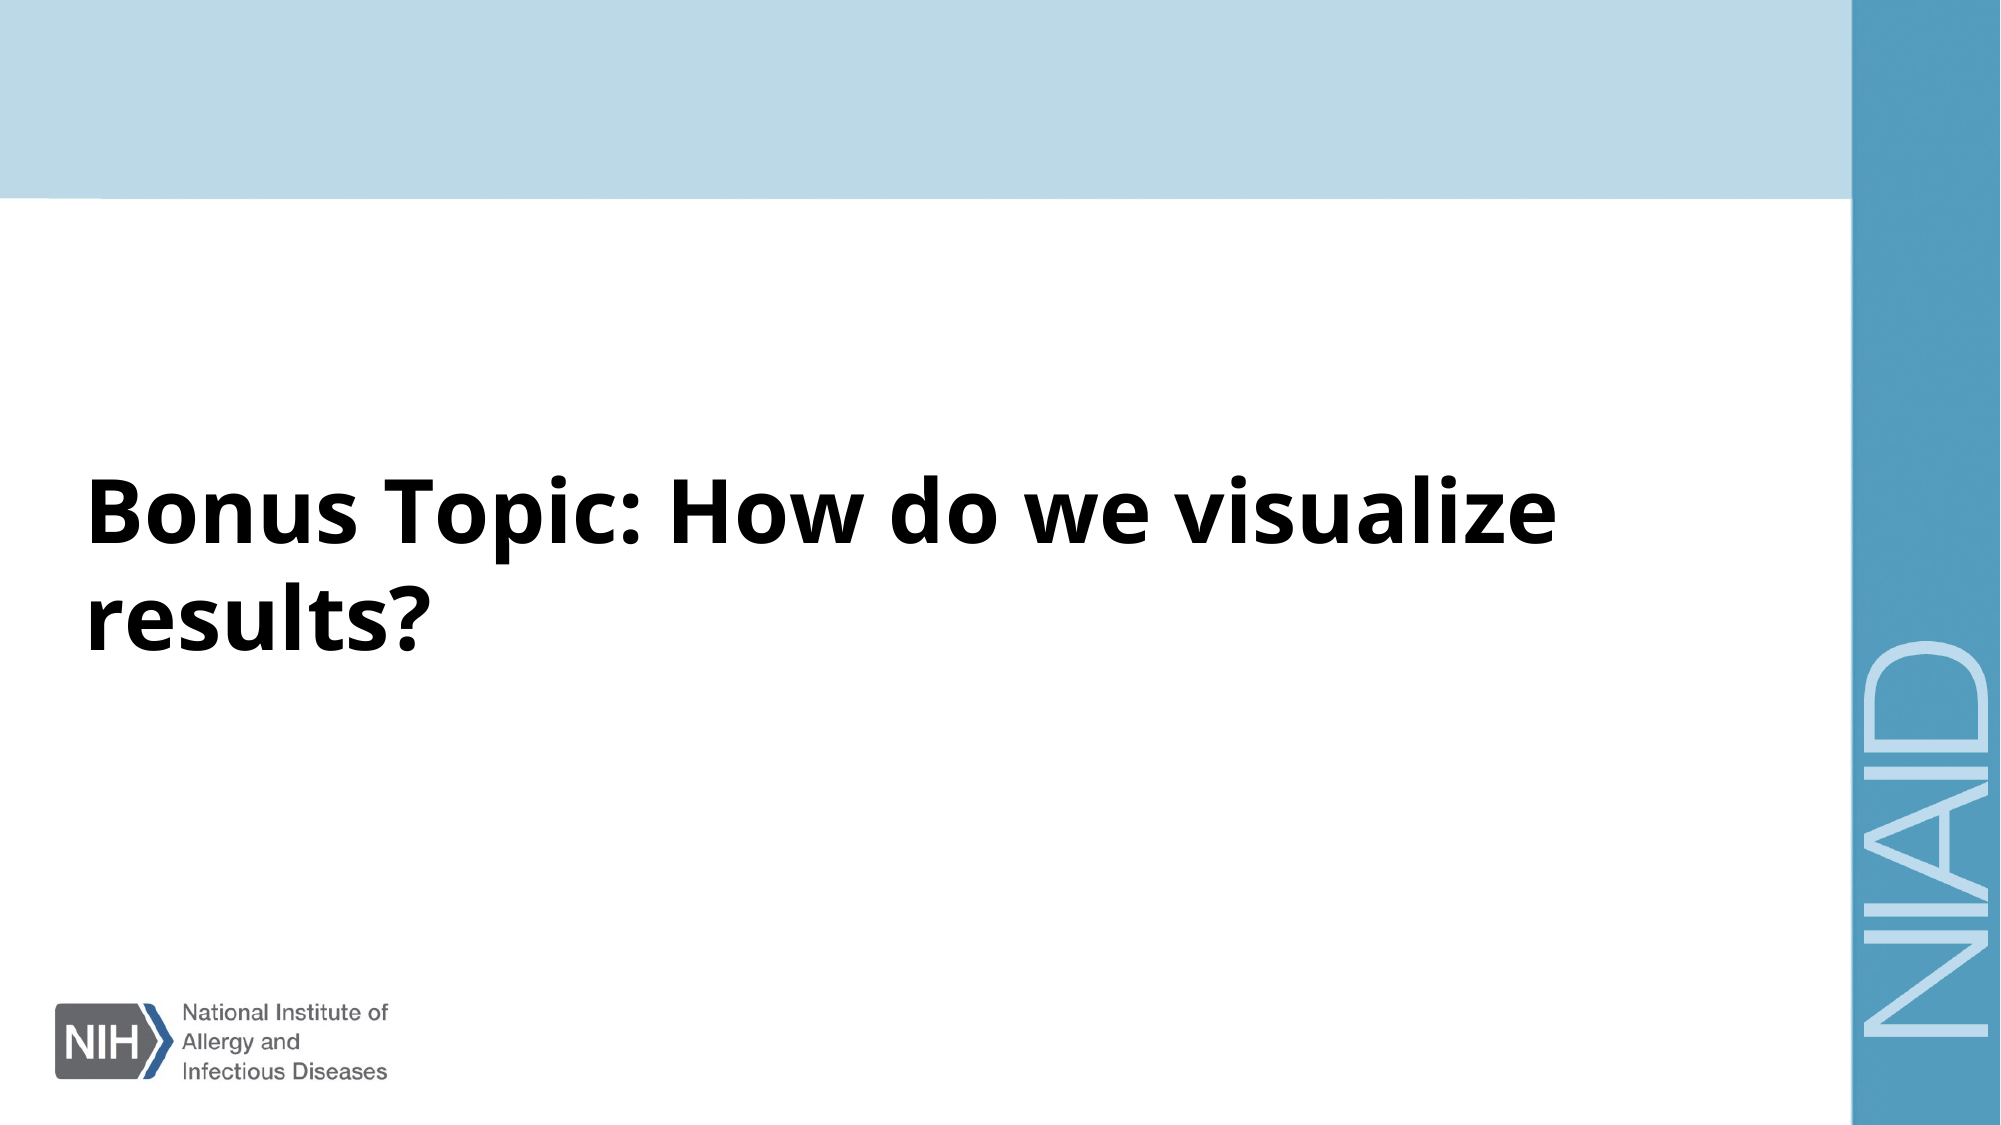

# Bonus Topic: How do we visualize results?